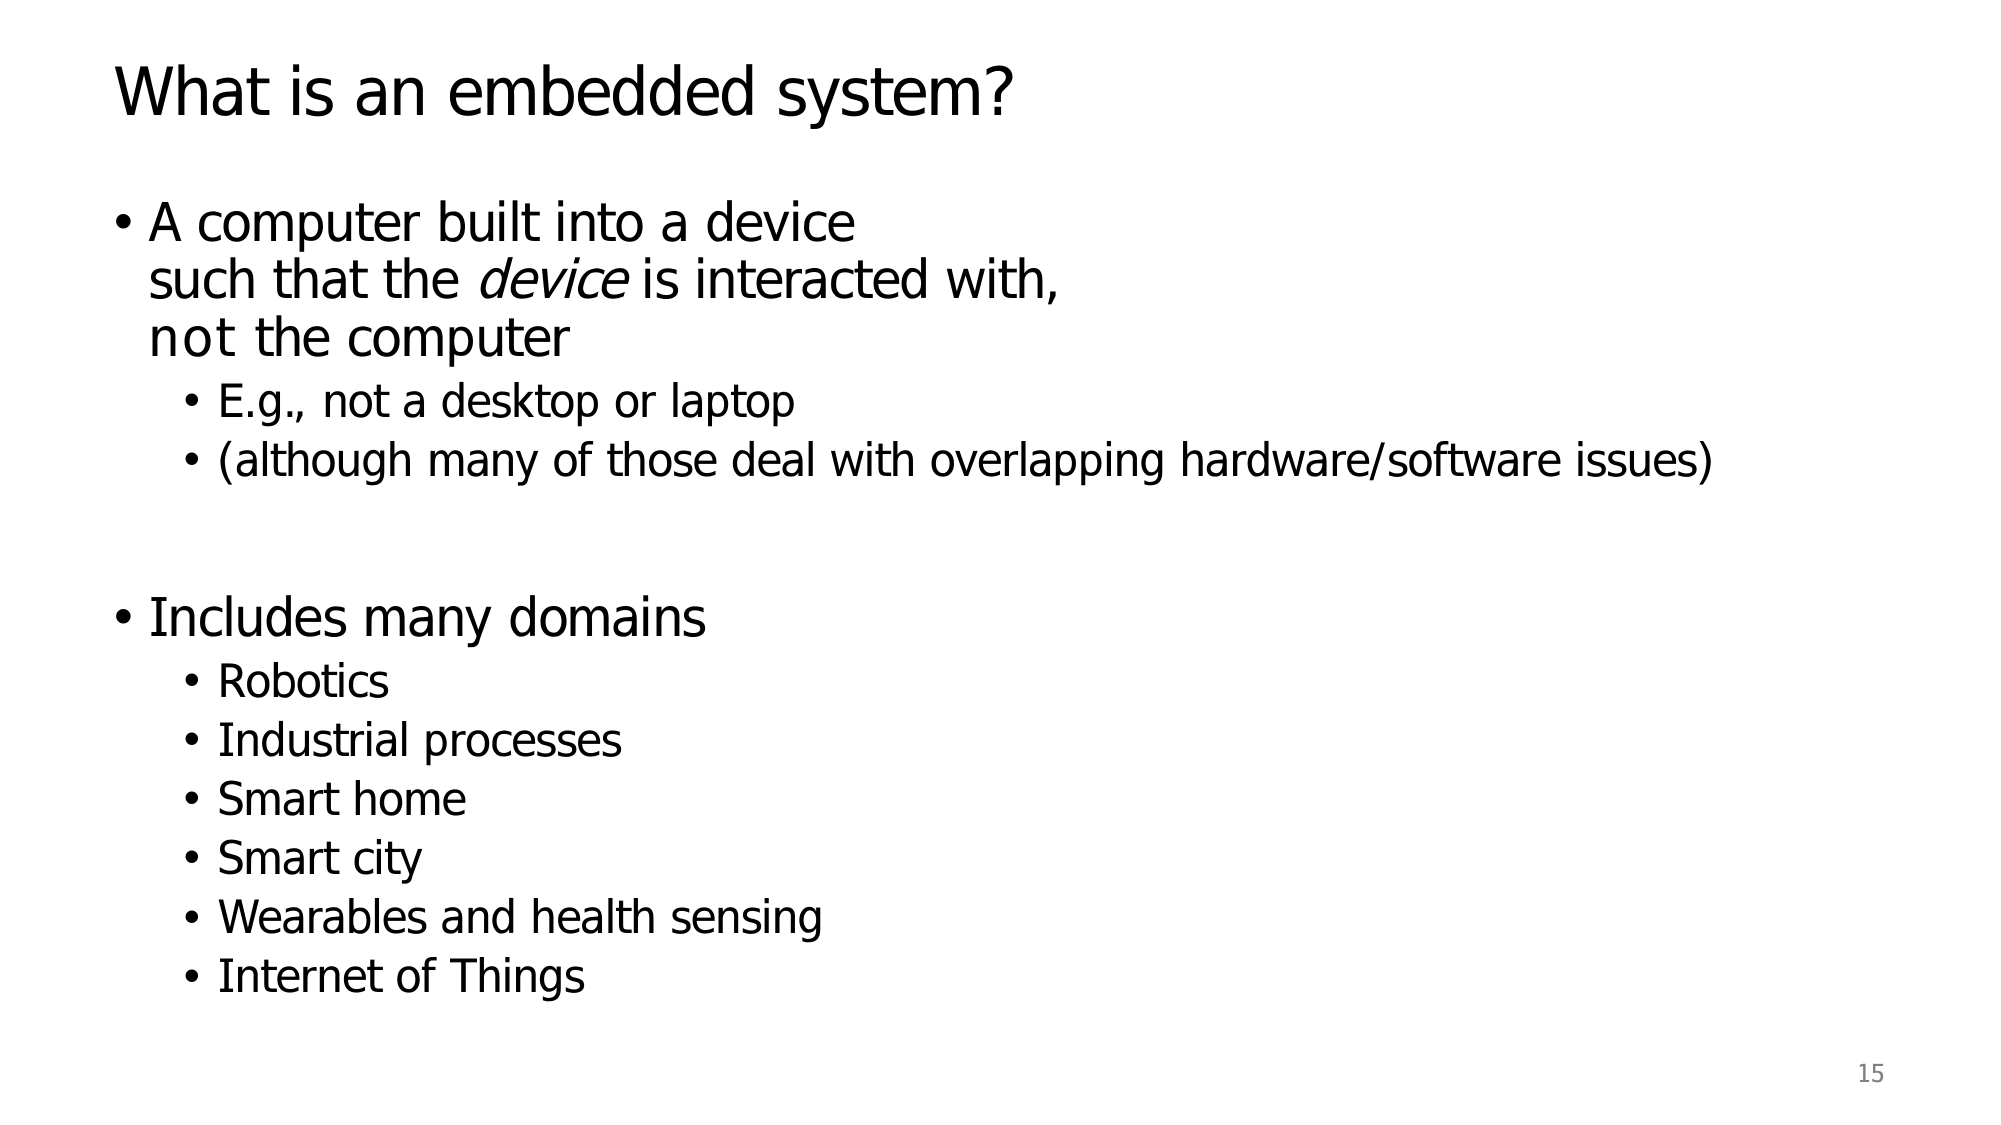

# What is an embedded system?
A computer built into a device
such that the device is interacted with,
not the computer
E.g., not a desktop or laptop
(although many of those deal with overlapping hardware/software issues)

Includes many domains
Robotics
Industrial processes
Smart home
Smart city
Wearables and health sensing
Internet of Things

15